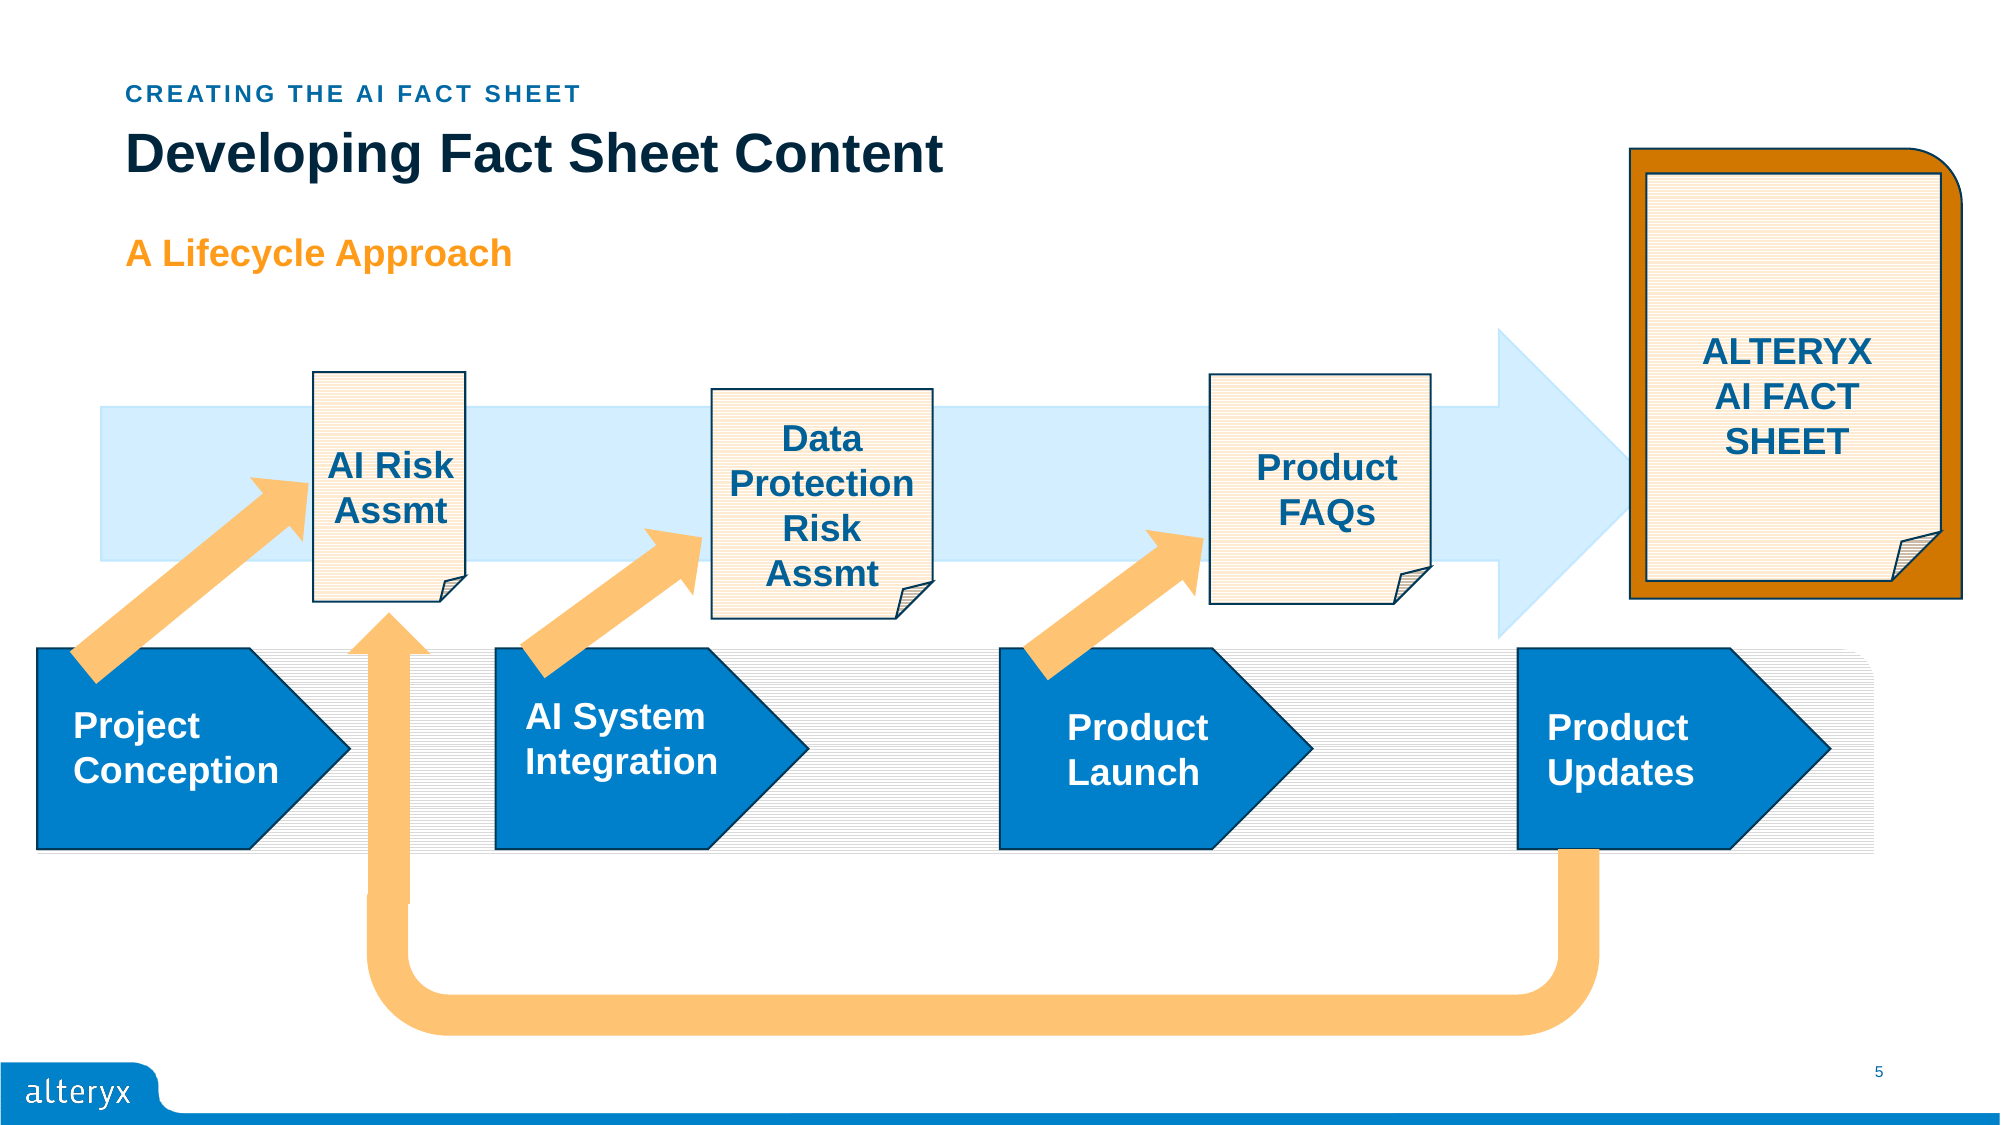

Creating the AI Fact SHeet
# Developing Fact Sheet Content

A Lifecycle Approach
ALTERYX AI FACT SHEET

Data Protection
Risk Assmt

AI Risk Assmt
Product FAQs

AI System Integration
Project Conception
Product Launch
Product Updates

5